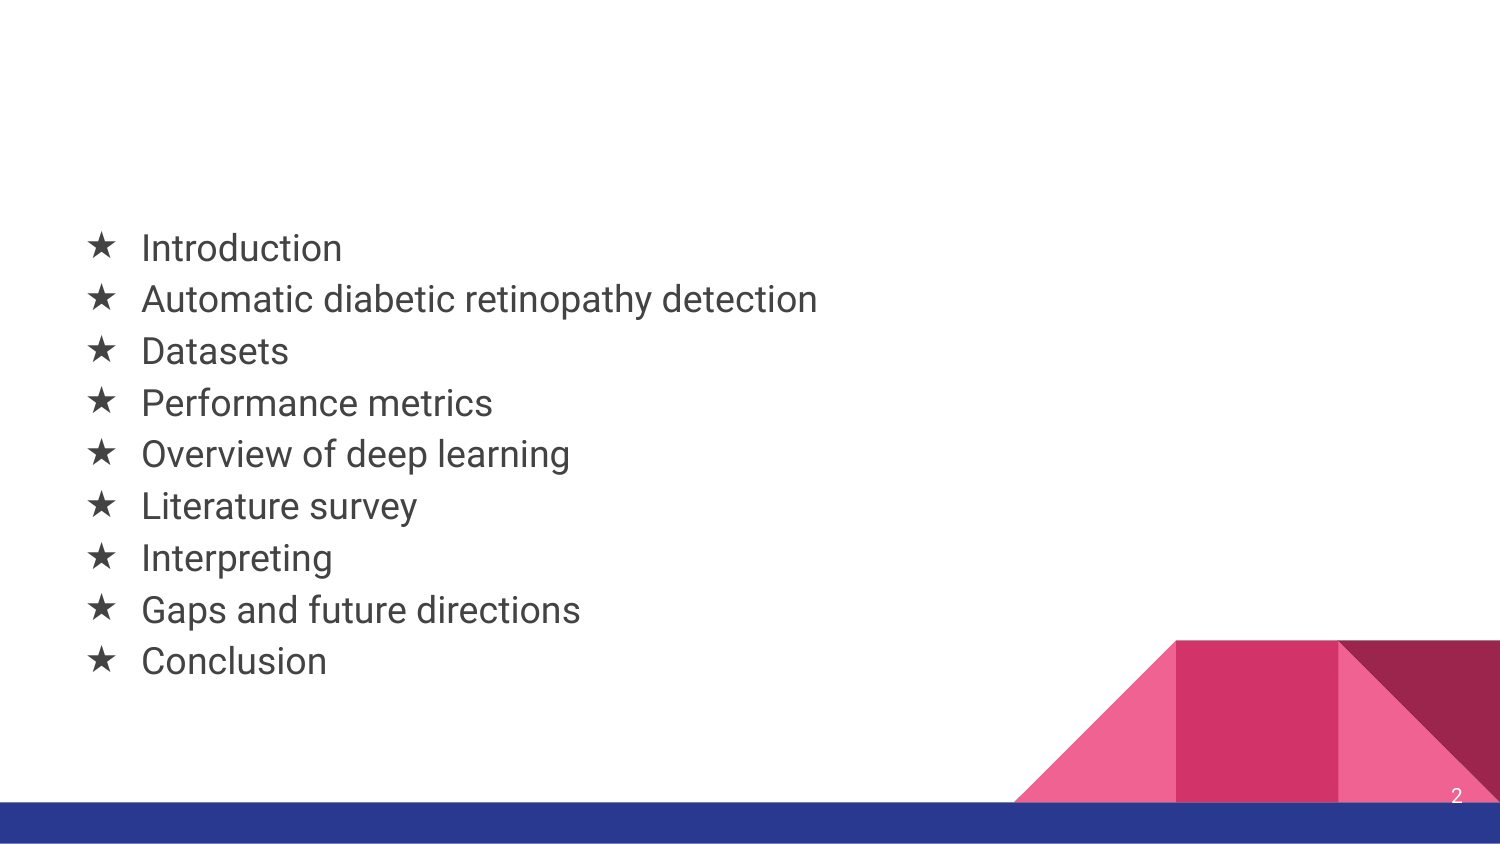

#
Introduction
Automatic diabetic retinopathy detection
Datasets
Performance metrics
Overview of deep learning
Literature survey
Interpreting
Gaps and future directions
Conclusion
2